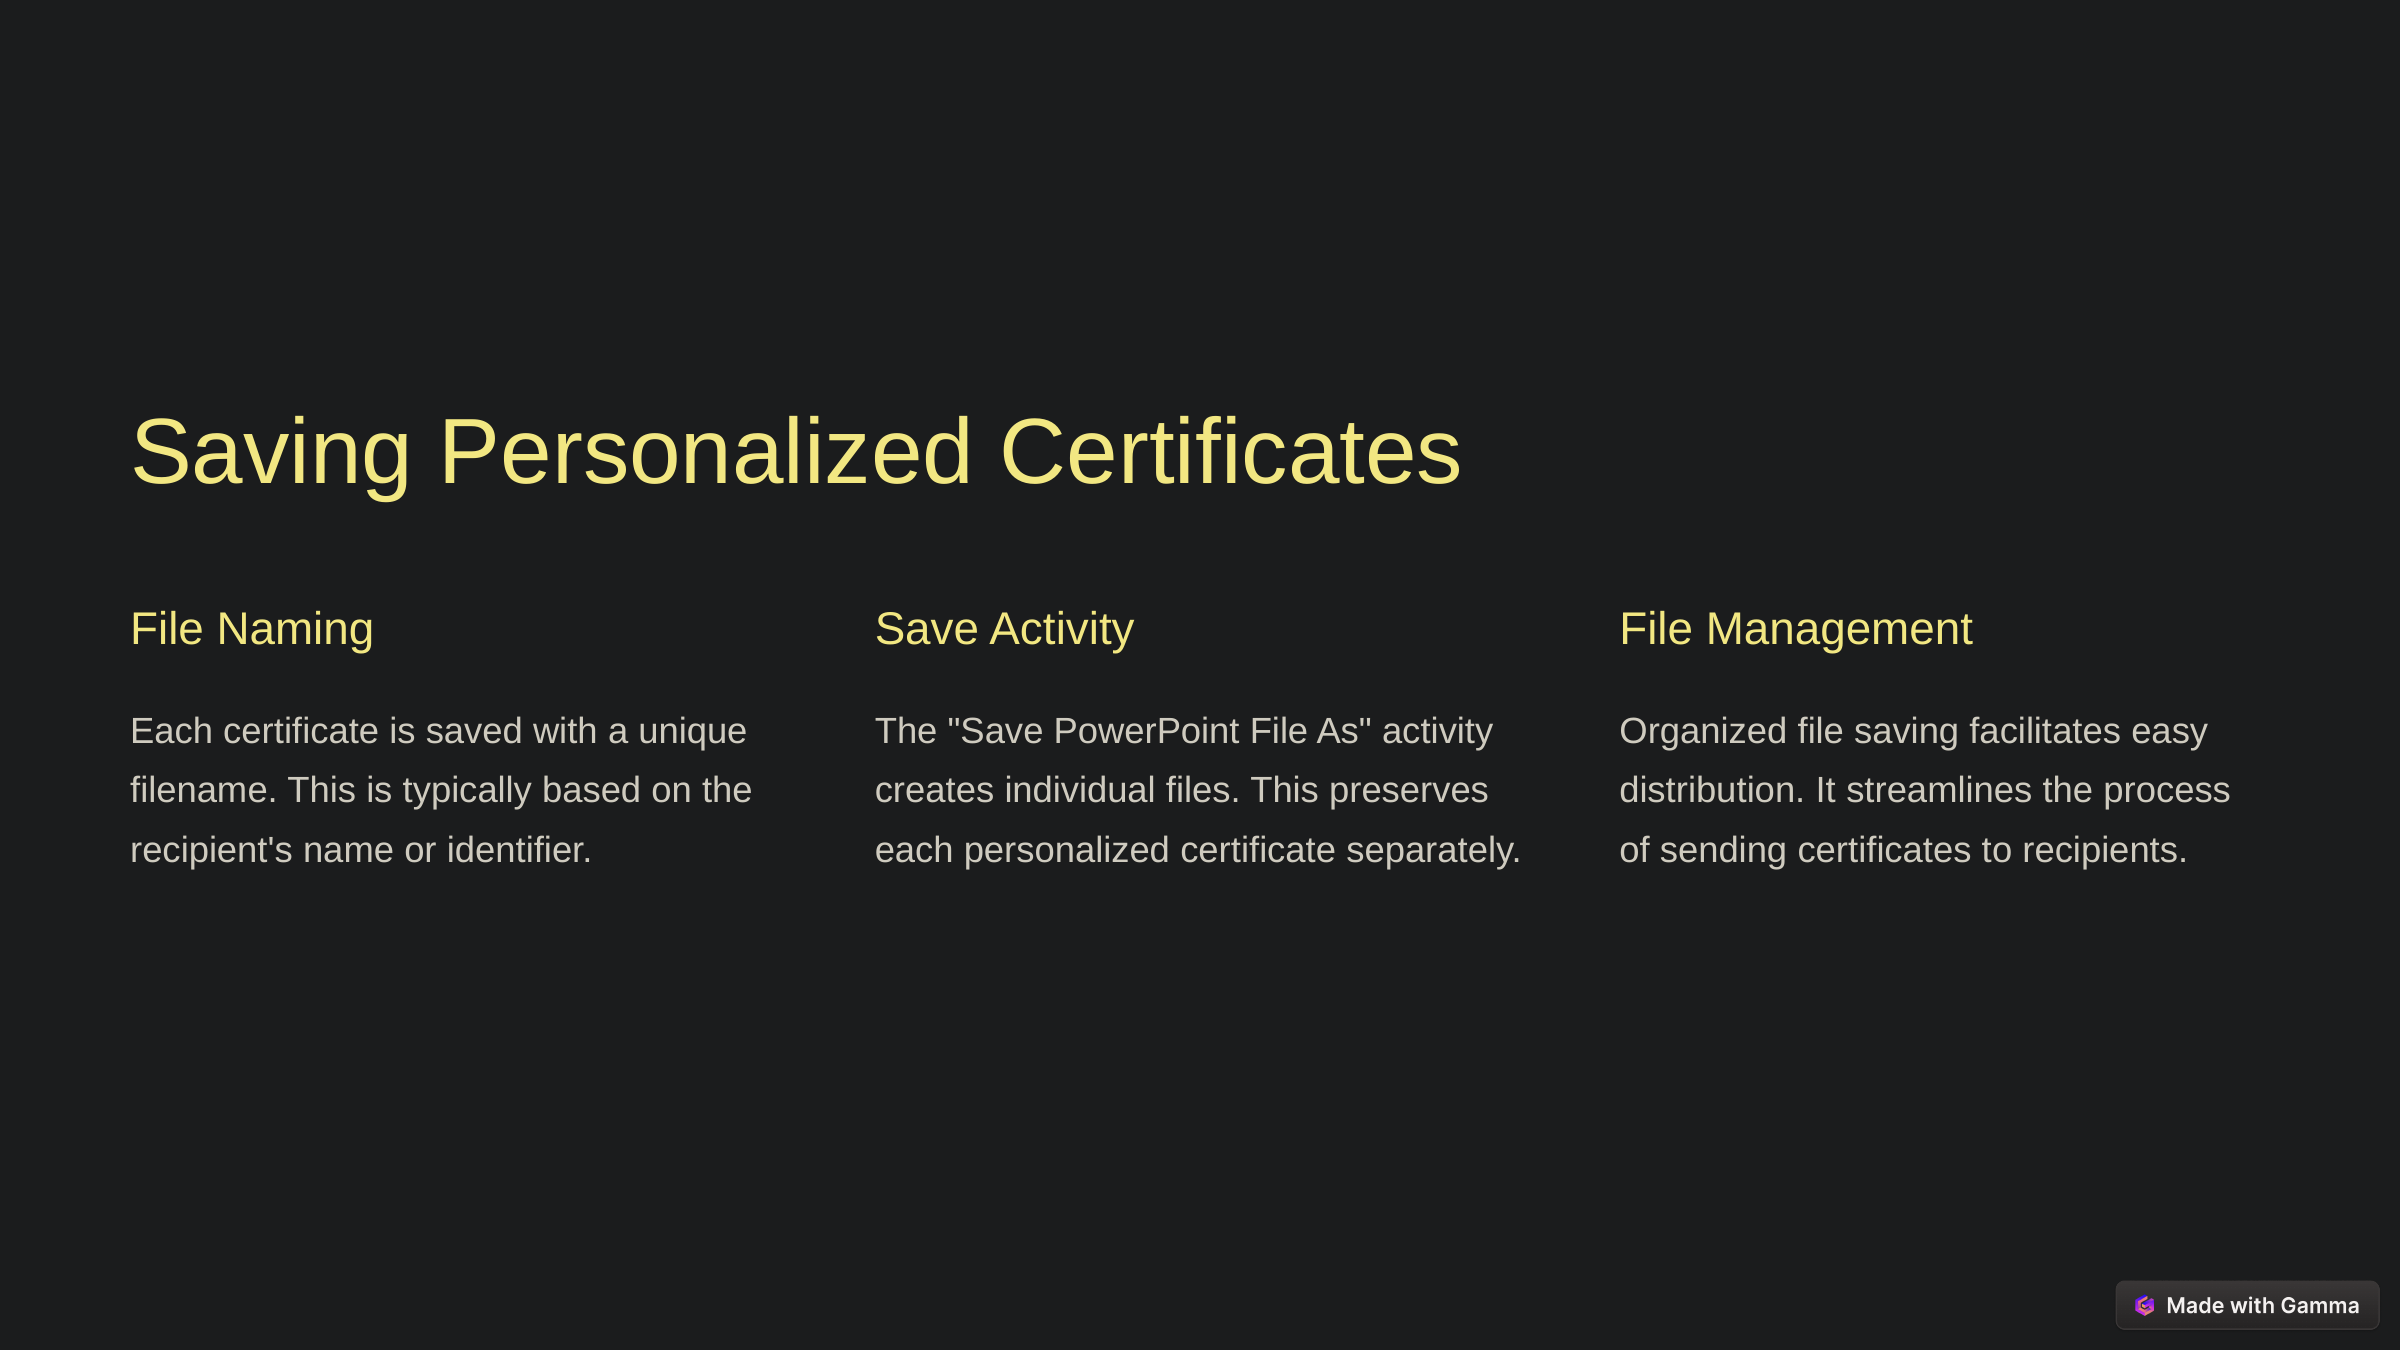

Saving Personalized Certificates
File Naming
Save Activity
File Management
Each certificate is saved with a unique filename. This is typically based on the recipient's name or identifier.
The "Save PowerPoint File As" activity creates individual files. This preserves each personalized certificate separately.
Organized file saving facilitates easy distribution. It streamlines the process of sending certificates to recipients.